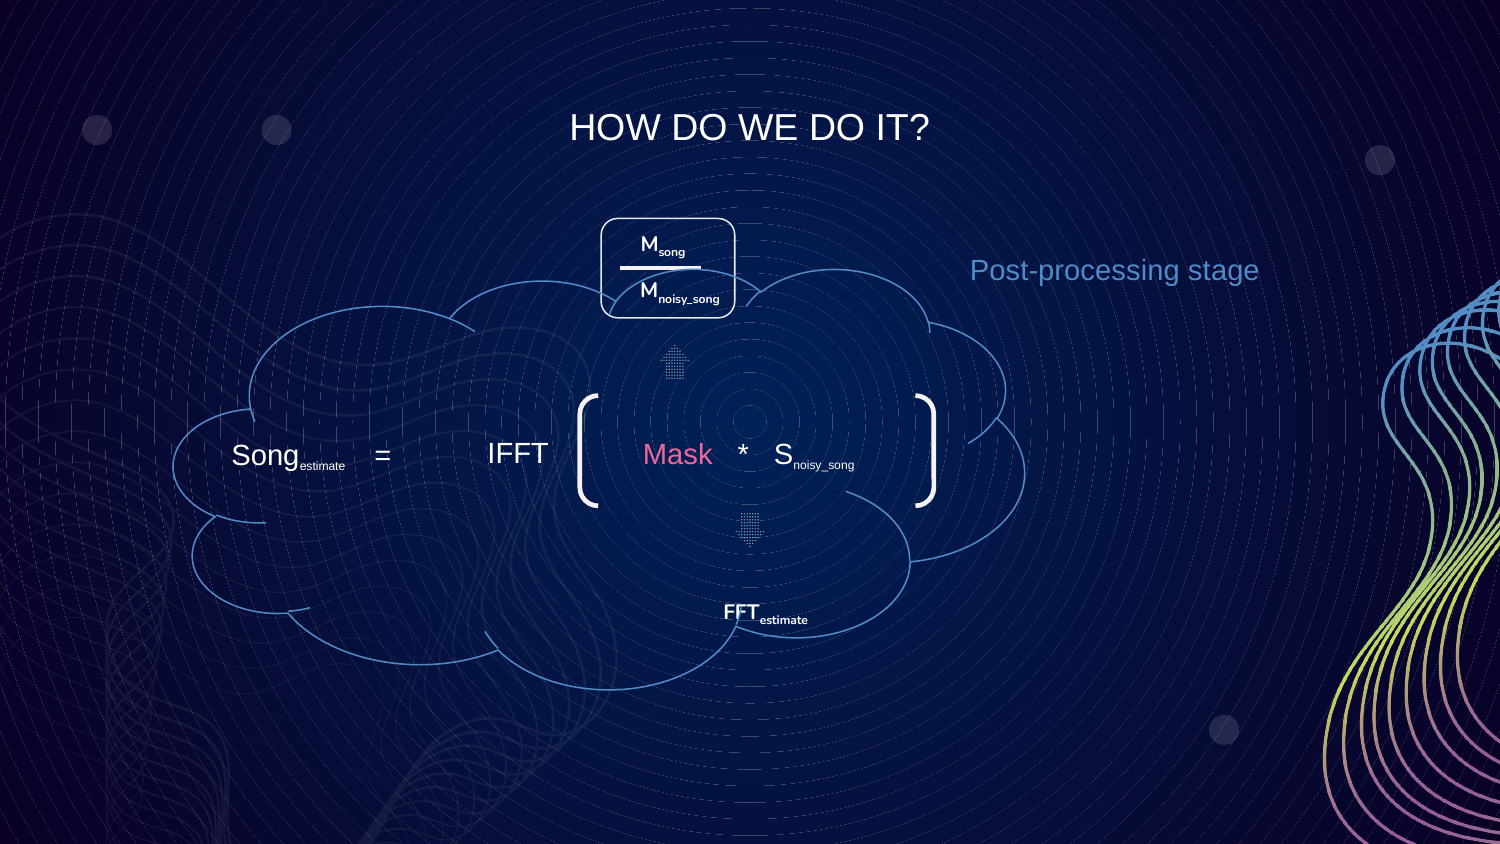

# HOW DO WE DO IT?

Msong
Post-processing stage

Mnoisy_song

IFFT
Songestimate         =
    Mask   *   Snoisy_song

FFTestimate